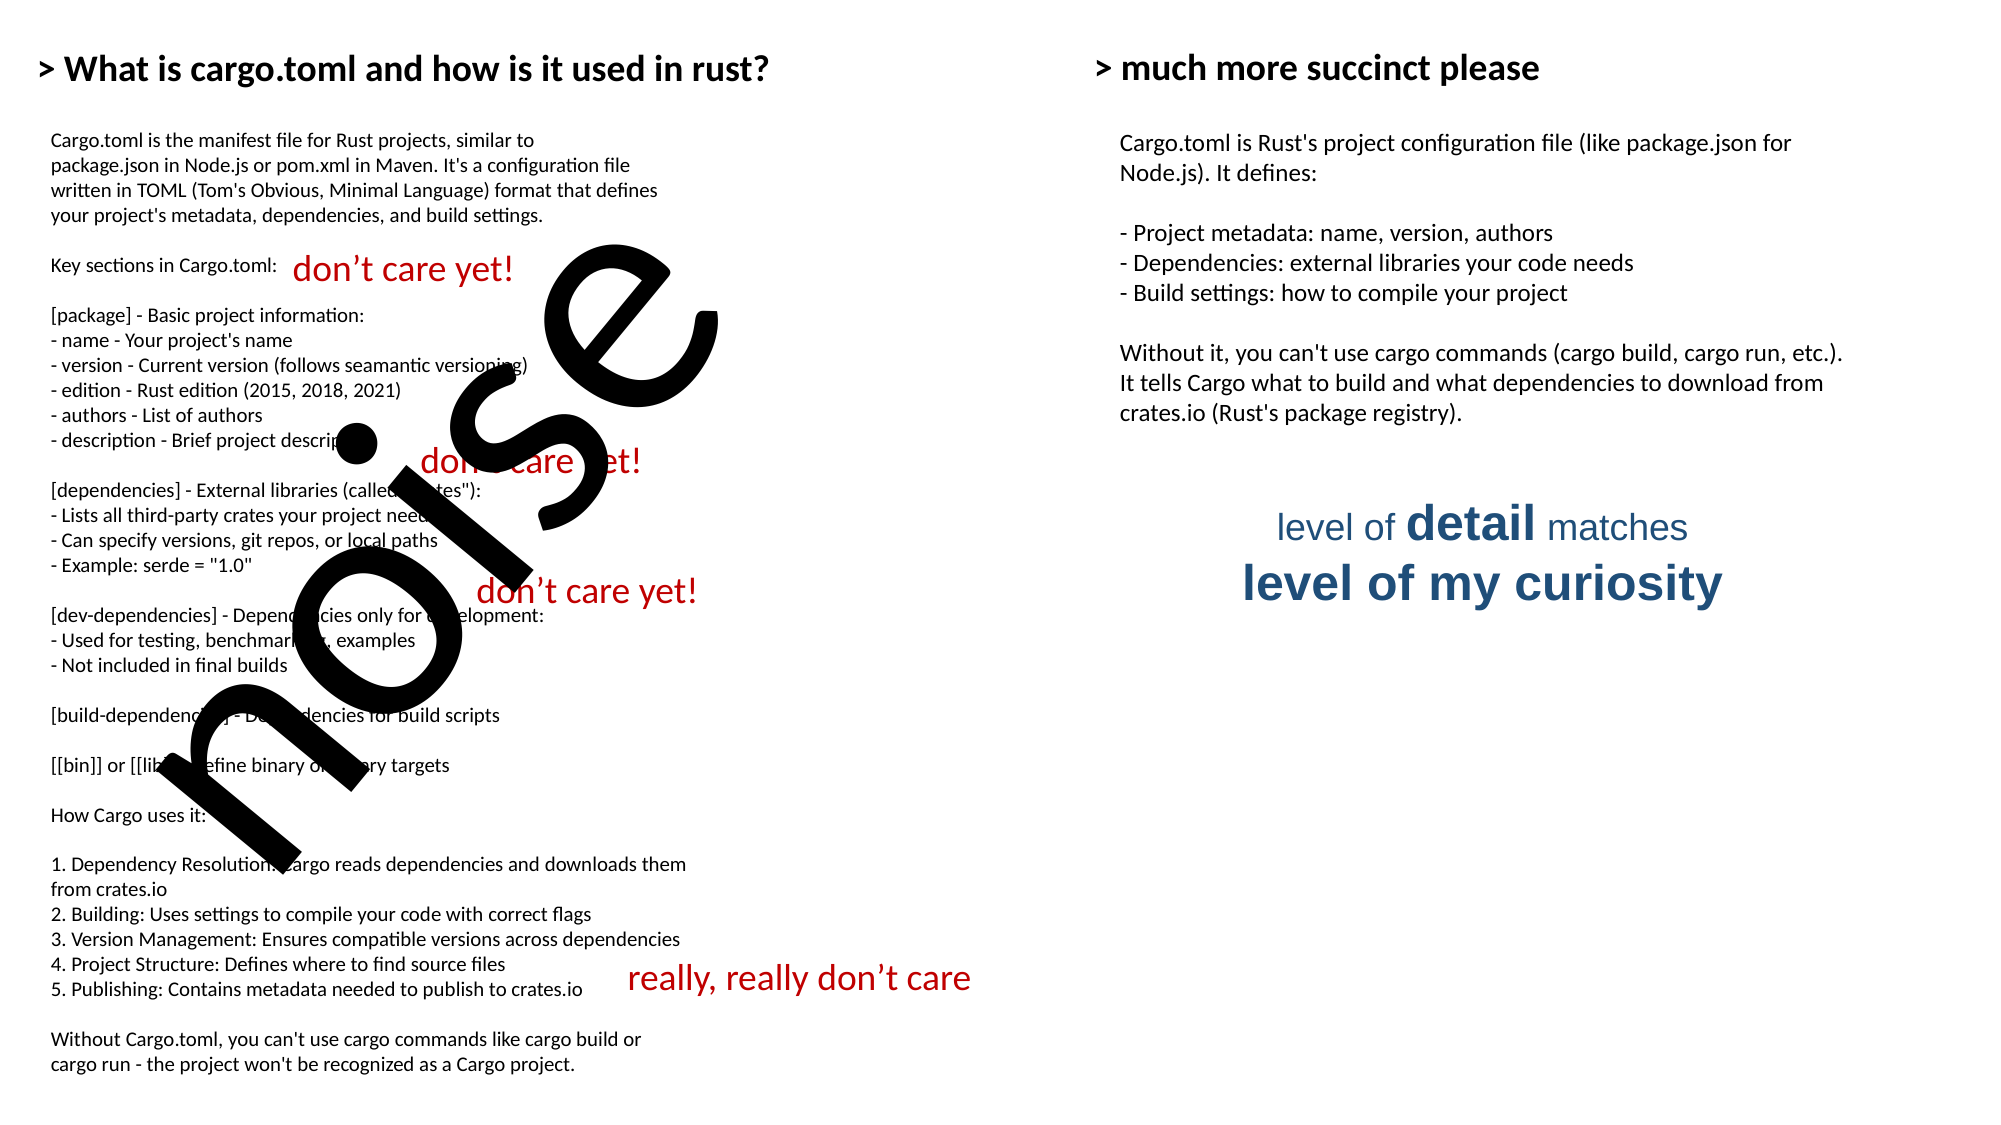

> much more succinct please
> What is cargo.toml and how is it used in rust?
Cargo.toml is the manifest file for Rust projects, similar to
package.json in Node.js or pom.xml in Maven. It's a configuration file
written in TOML (Tom's Obvious, Minimal Language) format that defines
your project's metadata, dependencies, and build settings.
Key sections in Cargo.toml:
[package] - Basic project information:
- name - Your project's name
- version - Current version (follows seamantic versioning)
- edition - Rust edition (2015, 2018, 2021)
- authors - List of authors
- description - Brief project description
[dependencies] - External libraries (called "crates"):
- Lists all third-party crates your project needs
- Can specify versions, git repos, or local paths
- Example: serde = "1.0"
[dev-dependencies] - Dependencies only for development:
- Used for testing, benchmarking, examples
- Not included in final builds
[build-dependencies] - Dependencies for build scripts
[[bin]] or [[lib]] - Define binary or library targets
How Cargo uses it:
1. Dependency Resolution: Cargo reads dependencies and downloads them
from crates.io
2. Building: Uses settings to compile your code with correct flags
3. Version Management: Ensures compatible versions across dependencies
4. Project Structure: Defines where to find source files
5. Publishing: Contains metadata needed to publish to crates.io
Without Cargo.toml, you can't use cargo commands like cargo build or
cargo run - the project won't be recognized as a Cargo project.
Cargo.toml is Rust's project configuration file (like package.json for
Node.js). It defines:
- Project metadata: name, version, authors
- Dependencies: external libraries your code needs
- Build settings: how to compile your project
Without it, you can't use cargo commands (cargo build, cargo run, etc.).
It tells Cargo what to build and what dependencies to download from
crates.io (Rust's package registry).
don’t care yet!
noise
don’t care yet!
level of detail matches
level of my curiosity
don’t care yet!
really, really don’t care